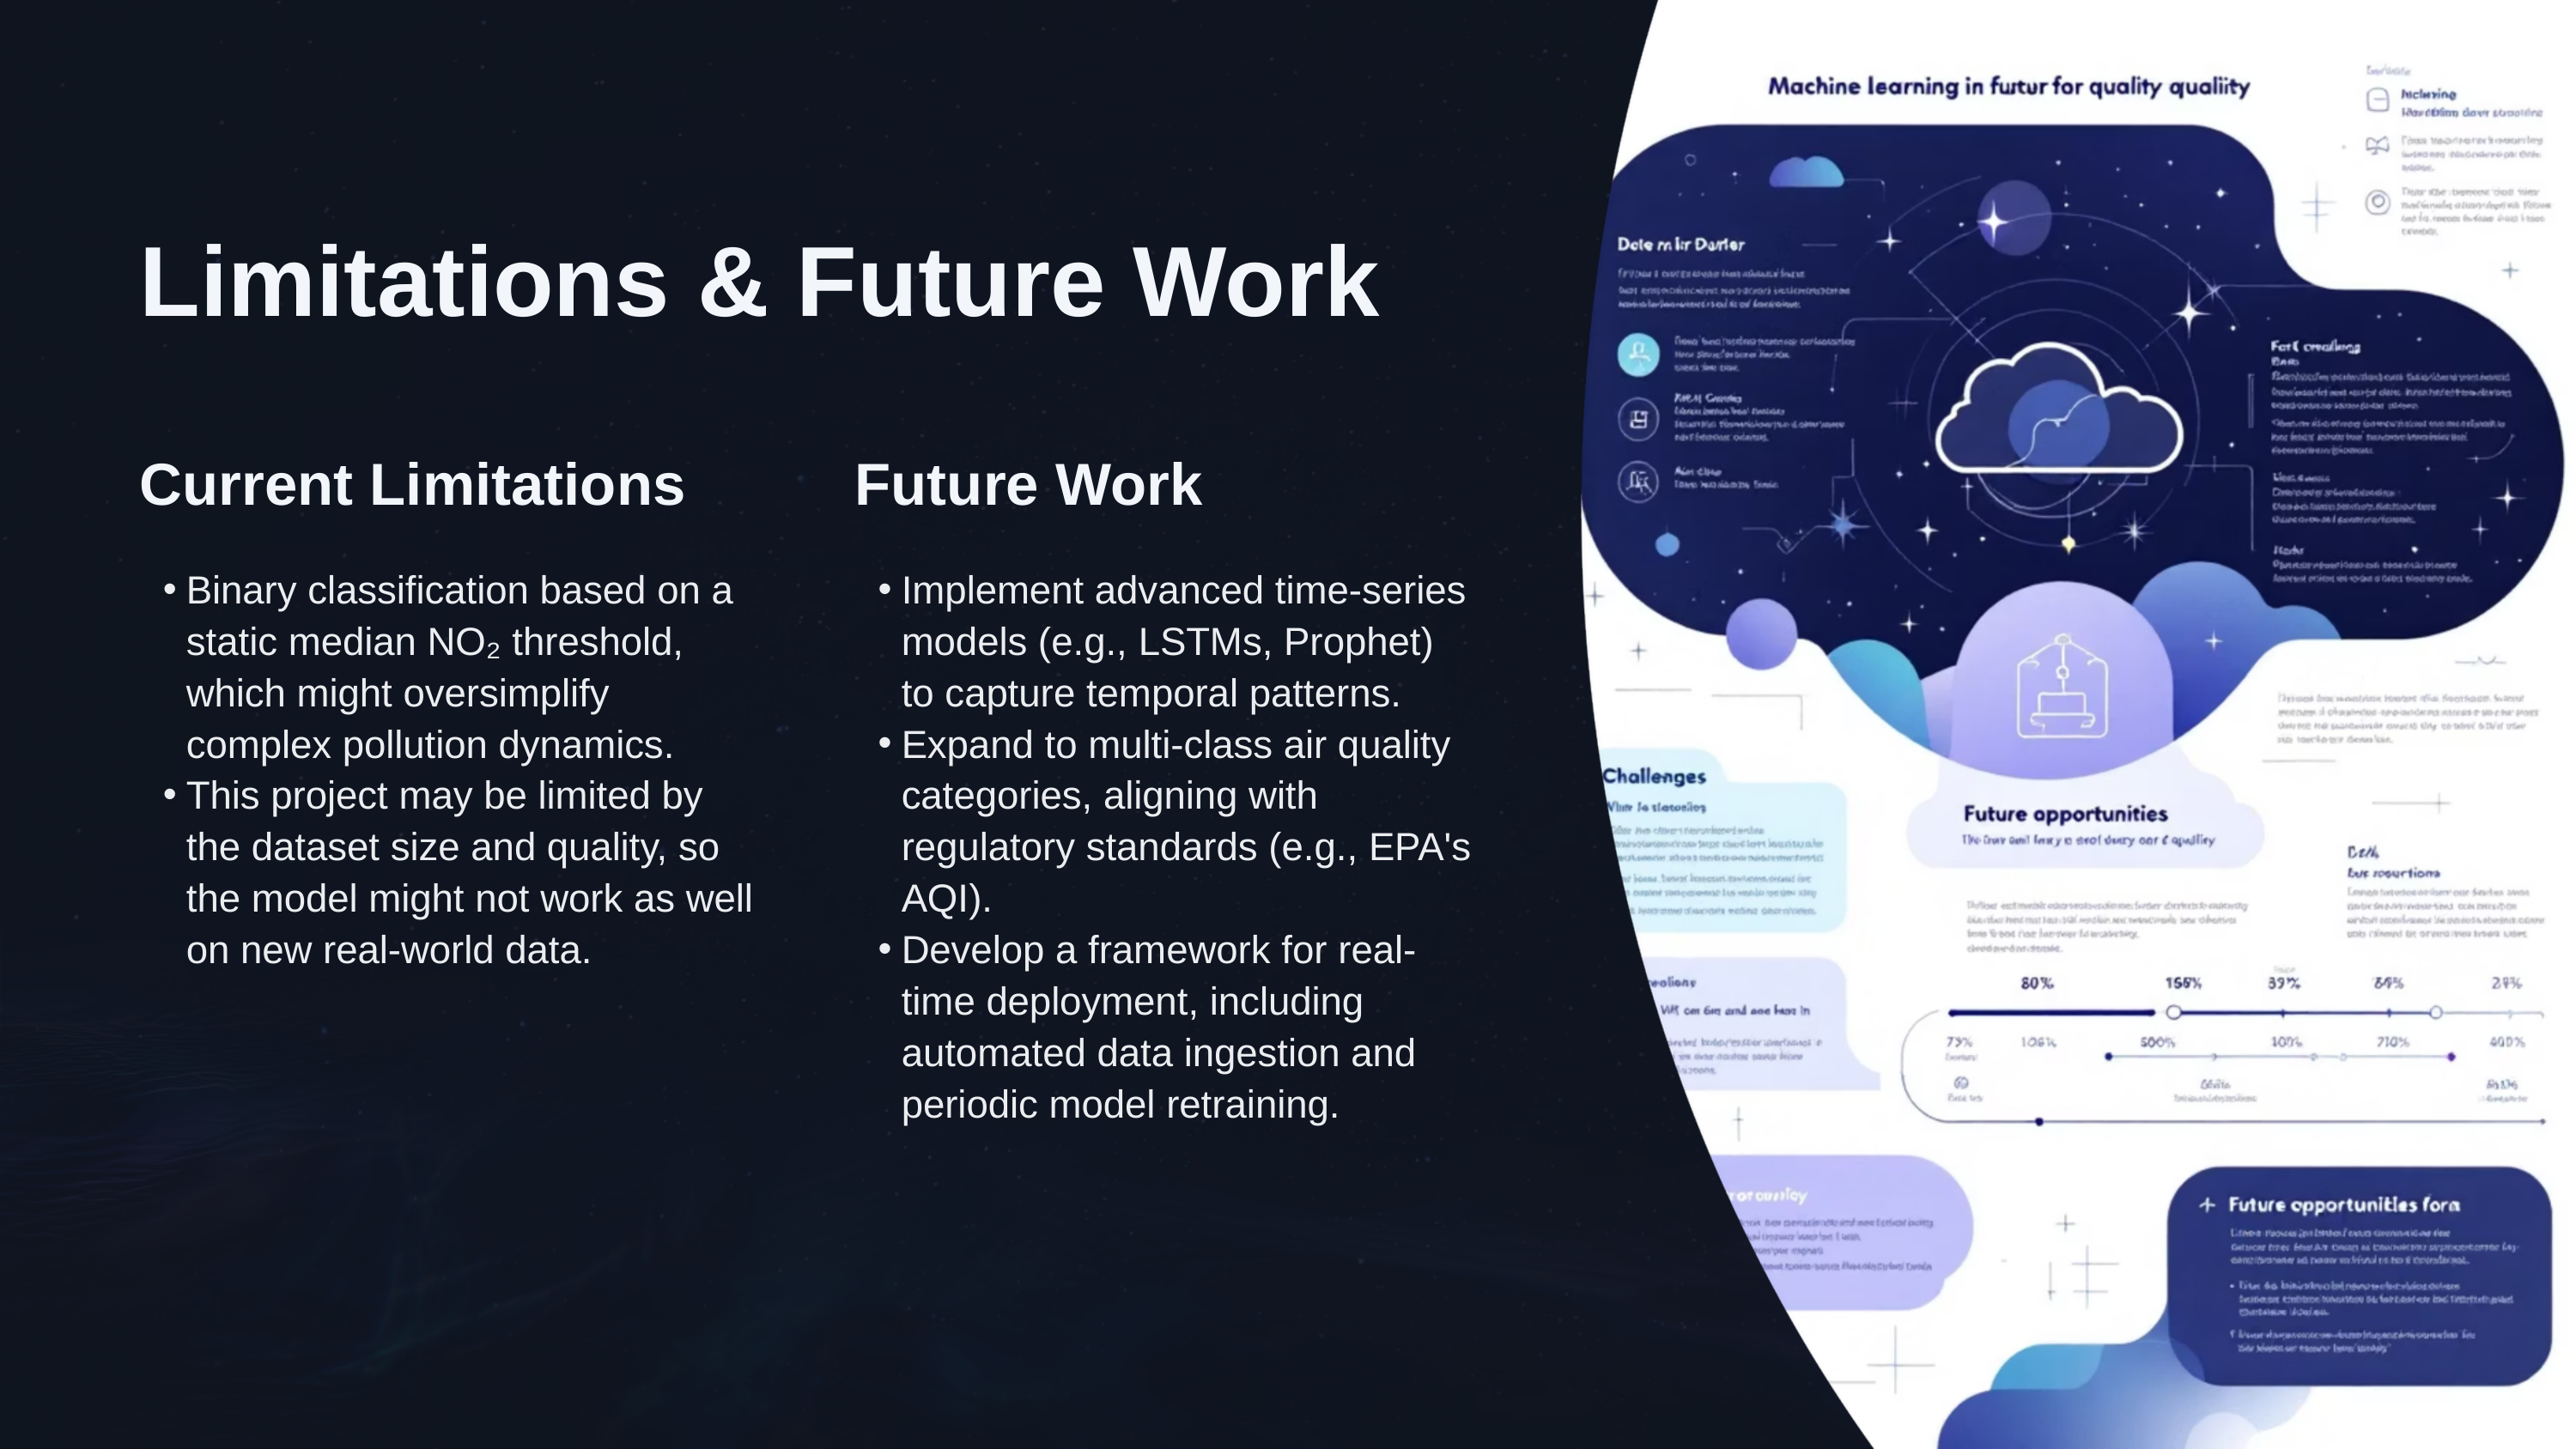

Limitations & Future Work
Current Limitations
Future Work
Binary classification based on a static median NO₂ threshold, which might oversimplify complex pollution dynamics.
This project may be limited by the dataset size and quality, so the model might not work as well on new real-world data.
Implement advanced time-series models (e.g., LSTMs, Prophet) to capture temporal patterns.
Expand to multi-class air quality categories, aligning with regulatory standards (e.g., EPA's AQI).
Develop a framework for real-time deployment, including automated data ingestion and periodic model retraining.